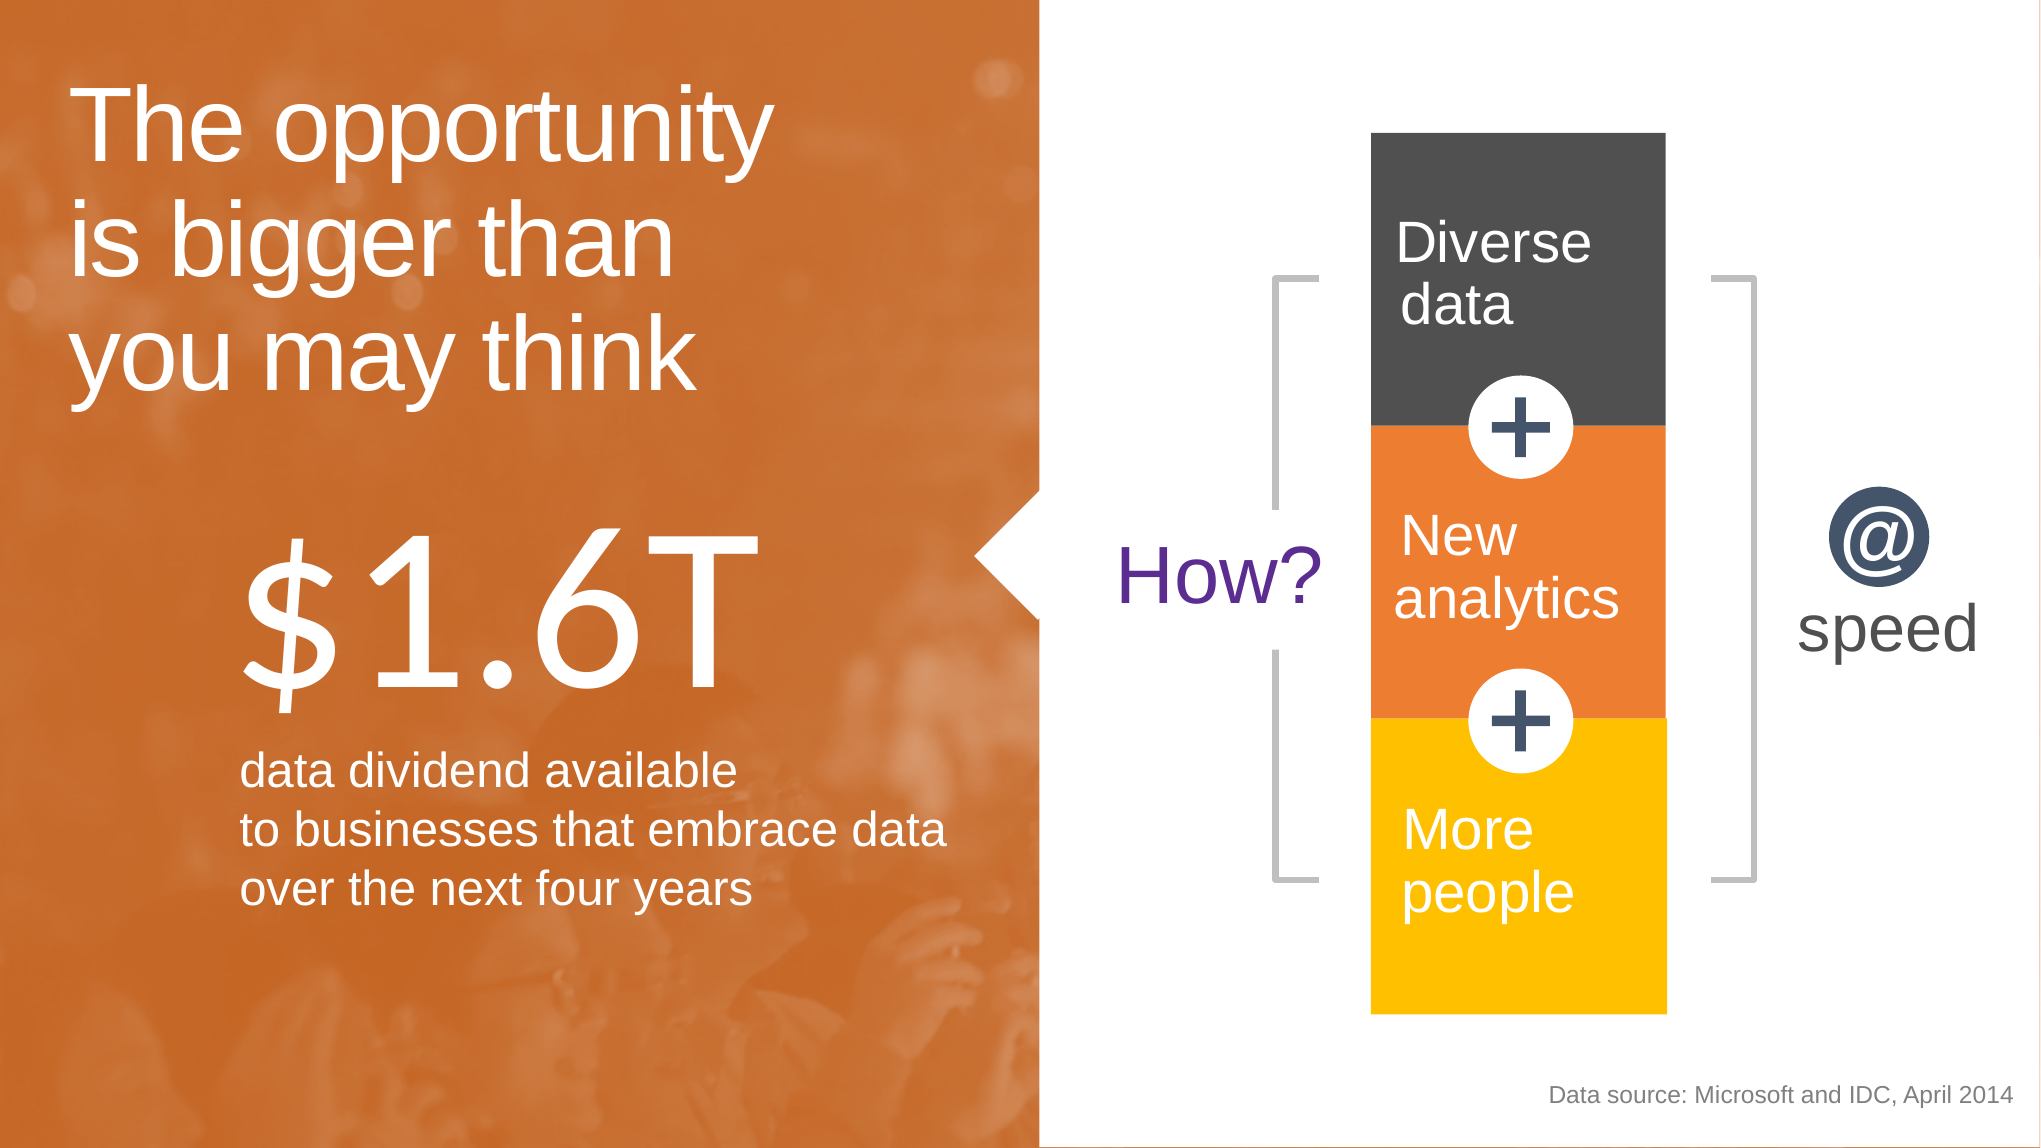

The opportunity is bigger than you may think

Diverse
data

@
New

How?
analytics
speed

More
people

$1.6T

data dividend available
to businesses that embrace data
over the next four years
Data source: Microsoft and IDC, April 2014